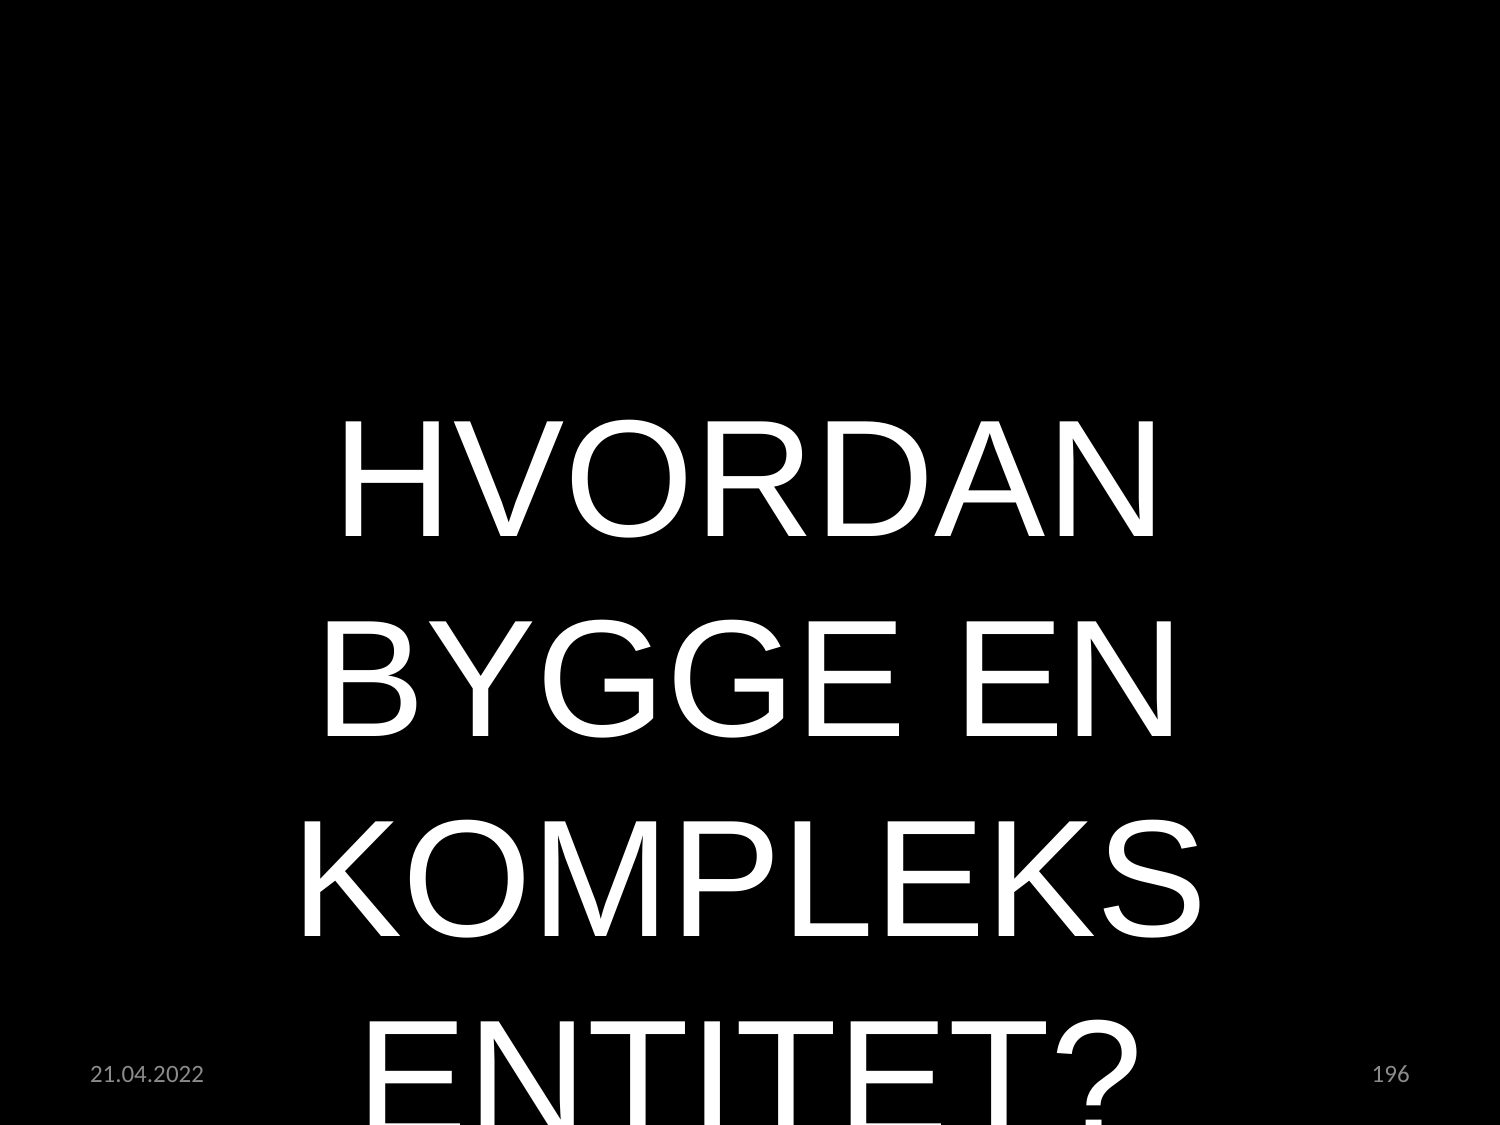

HVORDAN BYGGE EN KOMPLEKS ENTITET?
21.04.2022
196